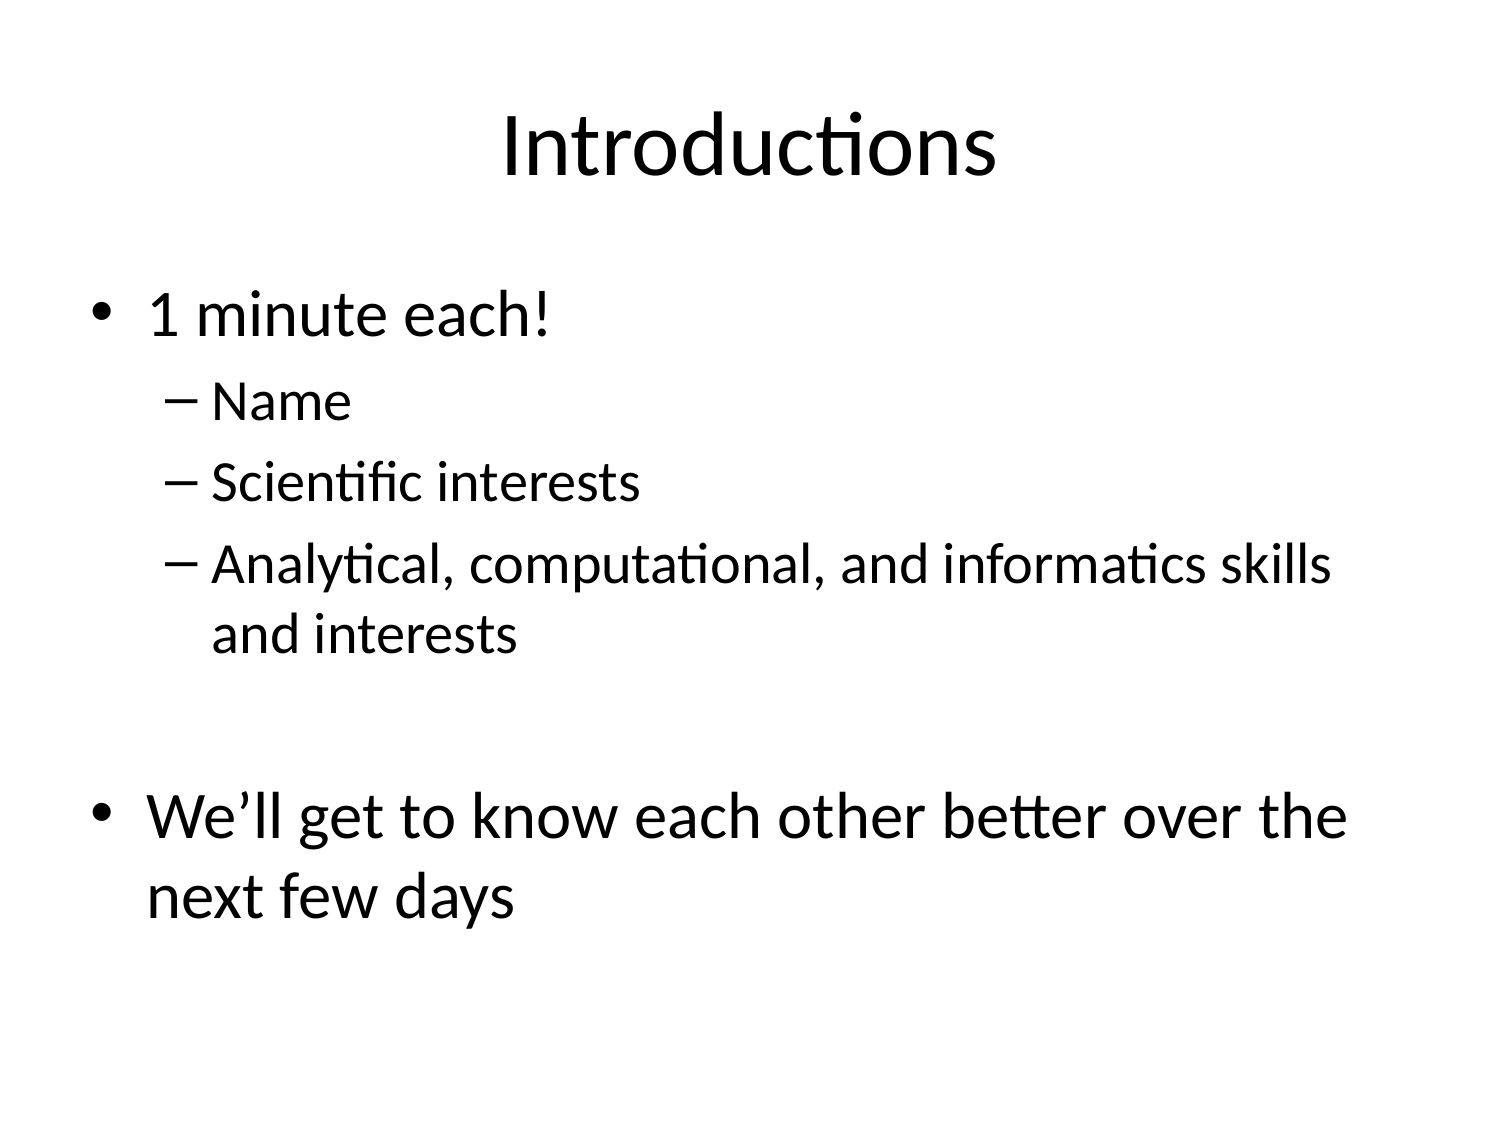

# Introductions
1 minute each!
Name
Scientific interests
Analytical, computational, and informatics skills and interests

We’ll get to know each other better over the next few days